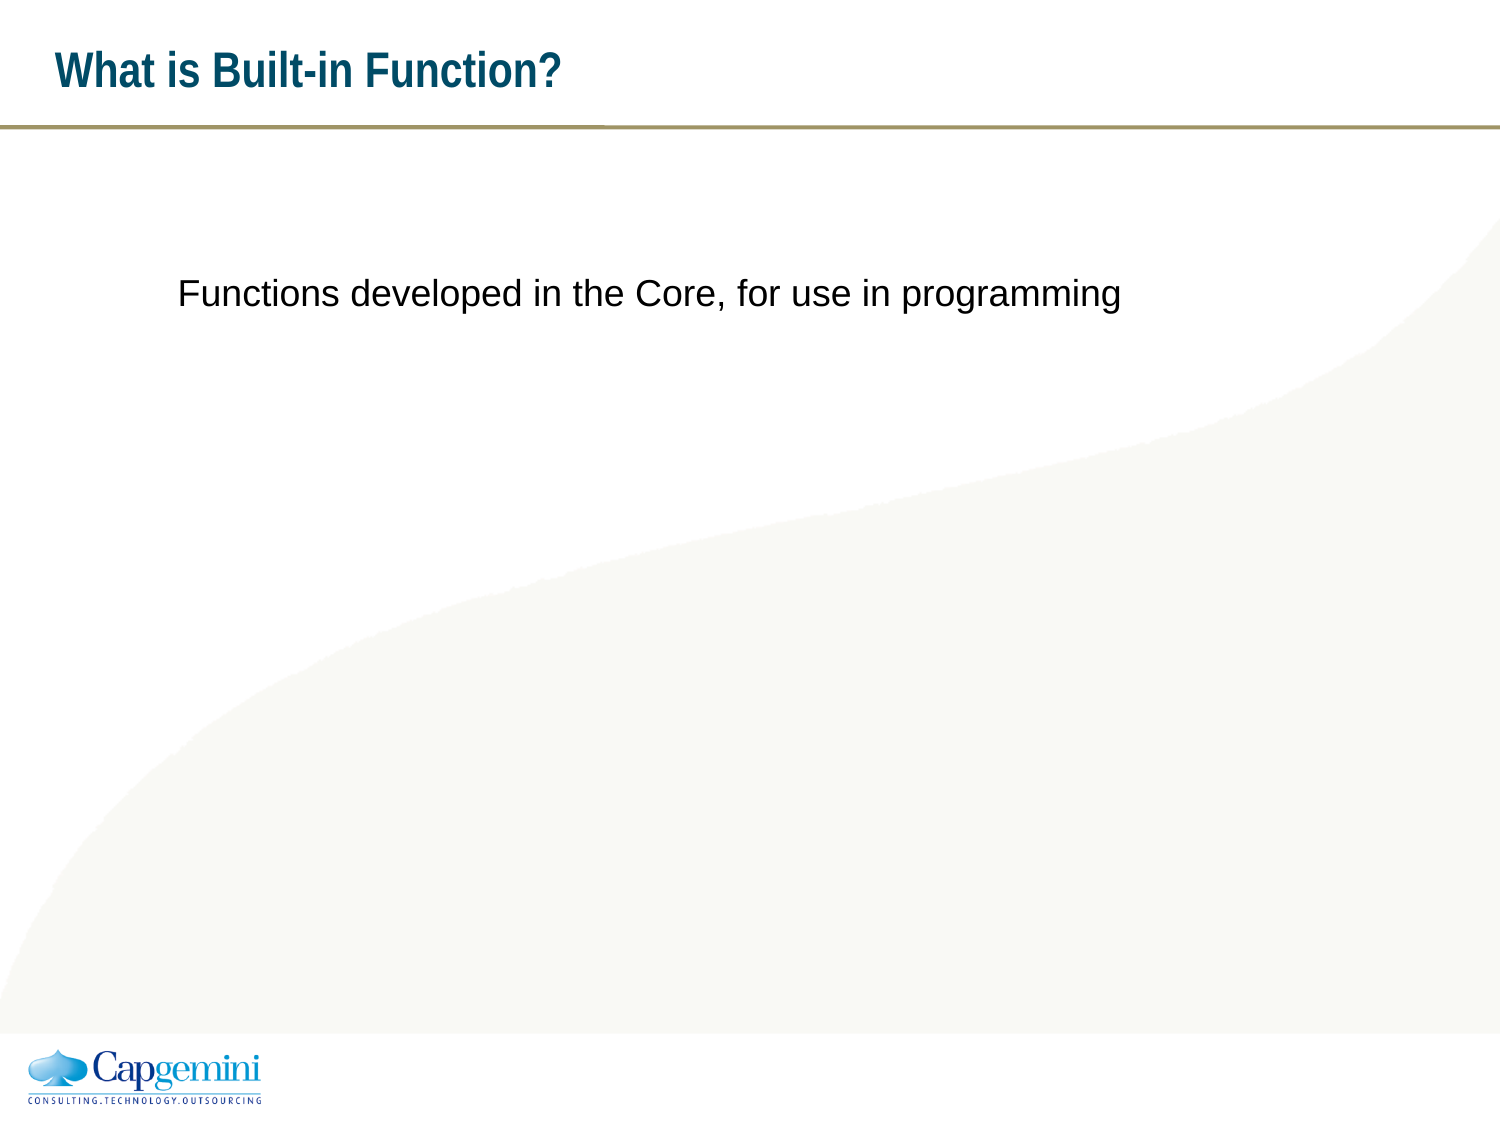

# What is Built-in Function?
Functions developed in the Core, for use in programming